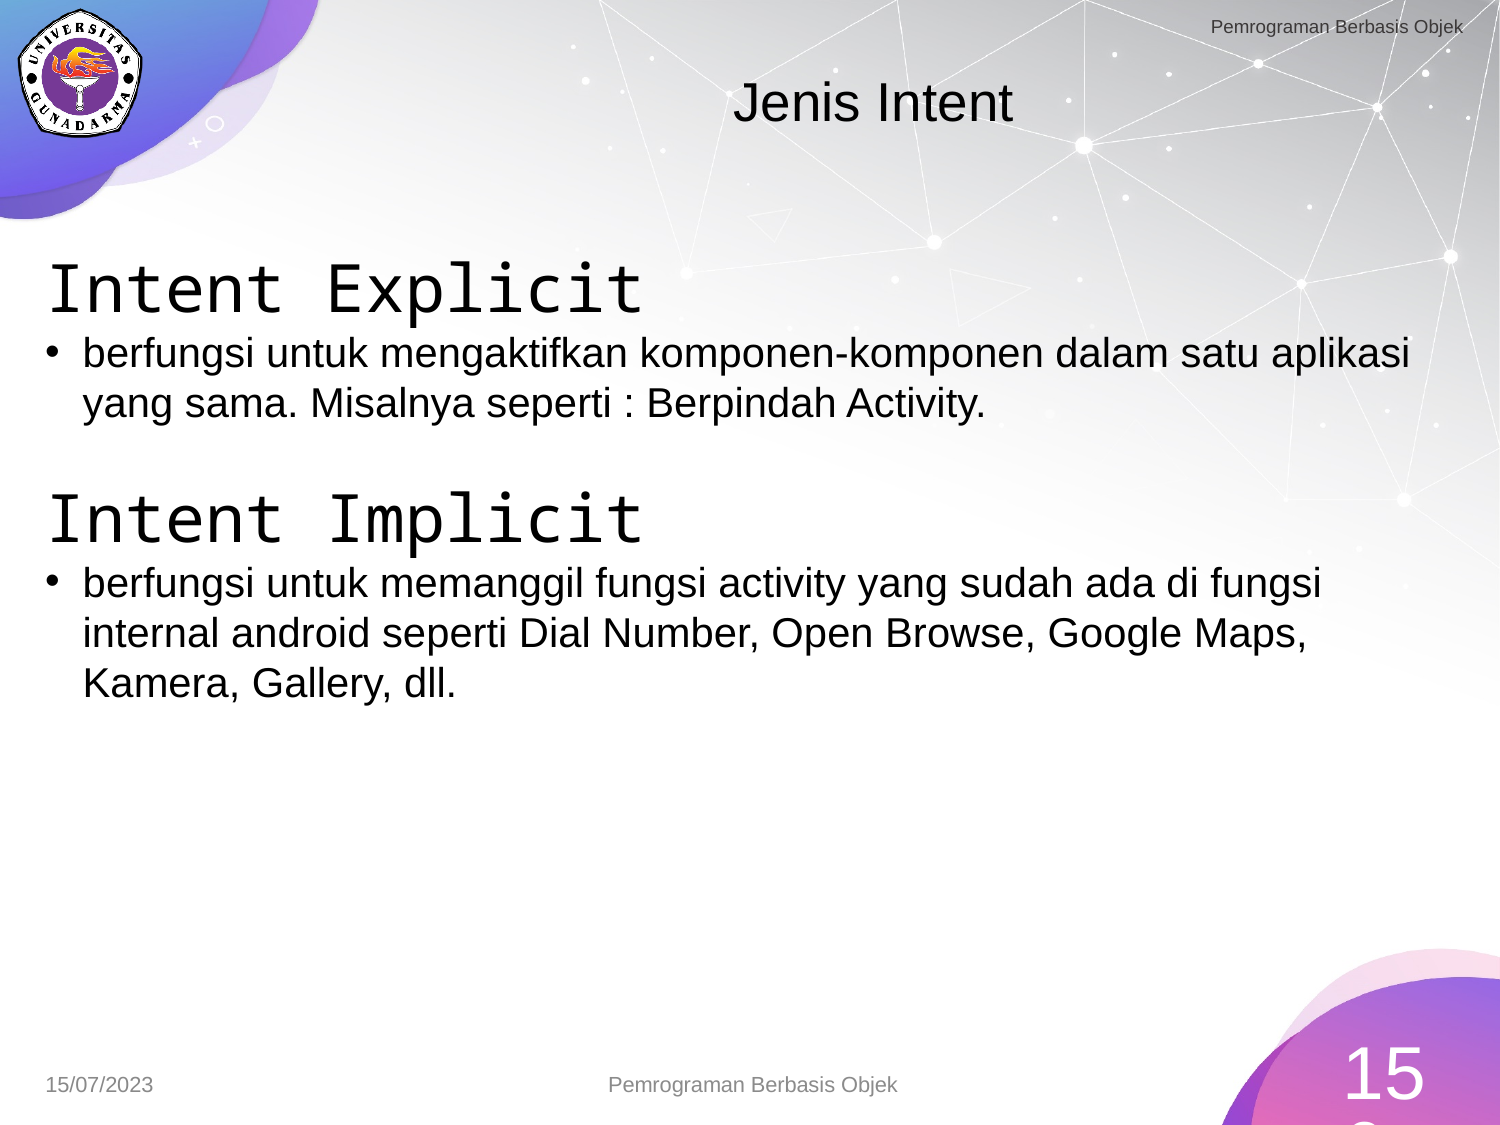

# Jenis Intent
Intent Explicit
berfungsi untuk mengaktifkan komponen-komponen dalam satu aplikasi yang sama. Misalnya seperti : Berpindah Activity.
Intent Implicit
berfungsi untuk memanggil fungsi activity yang sudah ada di fungsi internal android seperti Dial Number, Open Browse, Google Maps, Kamera, Gallery, dll.

156
Pemrograman Berbasis Objek
15/07/2023